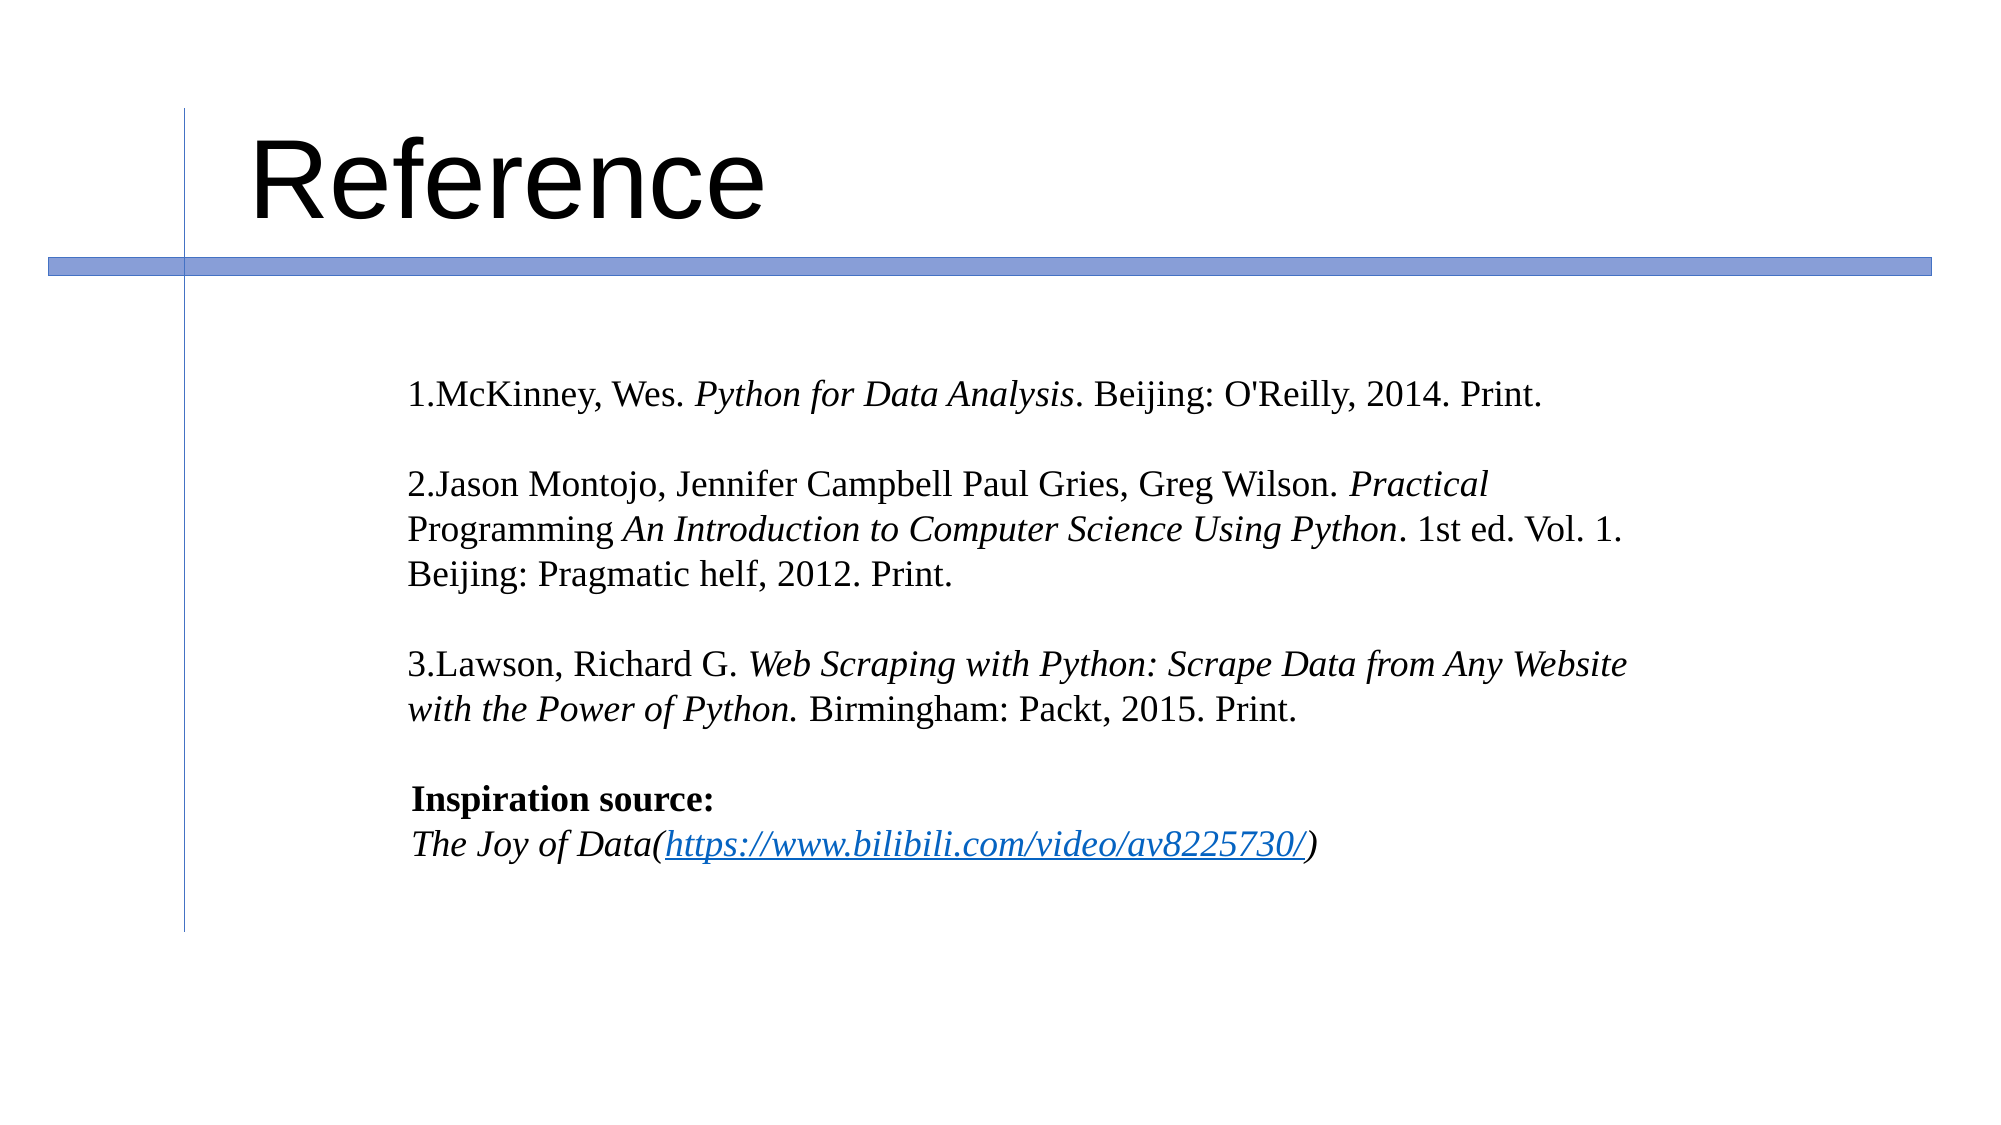

Reference

1.McKinney, Wes. Python for Data Analysis. Beijing: O'Reilly, 2014. Print.

2.Jason Montojo, Jennifer Campbell Paul Gries, Greg Wilson. Practical Programming An Introduction to Computer Science Using Python. 1st ed. Vol. 1. Beijing: Pragmatic helf, 2012. Print.

3.Lawson, Richard G. Web Scraping with Python: Scrape Data from Any Website with the Power of Python. Birmingham: Packt, 2015. Print.
Inspiration source:
The Joy of Data(https://www.bilibili.com/video/av8225730/)